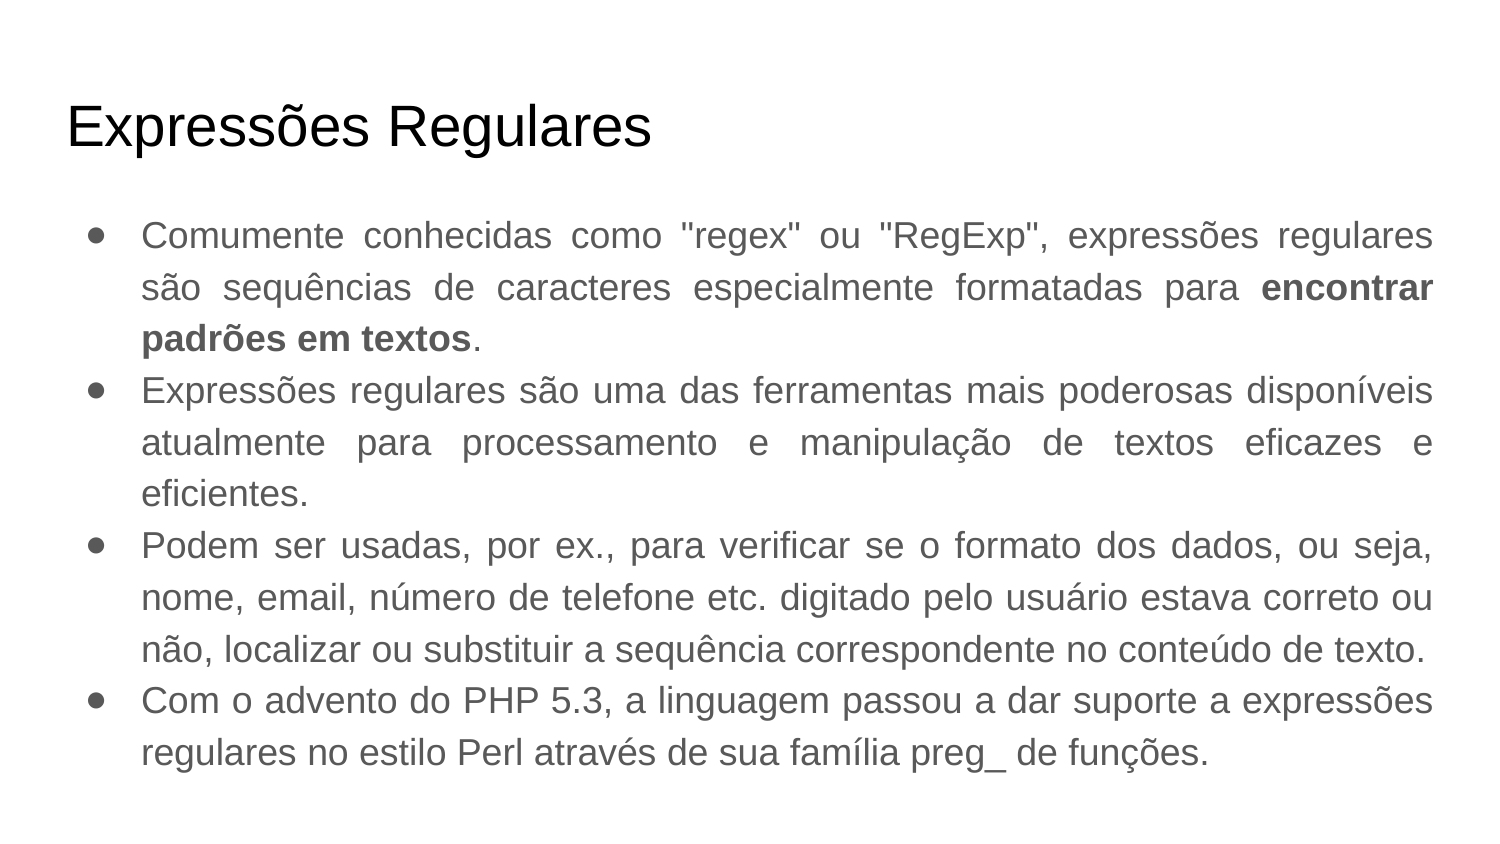

# Expressões Regulares
Comumente conhecidas como "regex" ou "RegExp", expressões regulares são sequências de caracteres especialmente formatadas para encontrar padrões em textos.
Expressões regulares são uma das ferramentas mais poderosas disponíveis atualmente para processamento e manipulação de textos eficazes e eficientes.
Podem ser usadas, por ex., para verificar se o formato dos dados, ou seja, nome, email, número de telefone etc. digitado pelo usuário estava correto ou não, localizar ou substituir a sequência correspondente no conteúdo de texto.
Com o advento do PHP 5.3, a linguagem passou a dar suporte a expressões regulares no estilo Perl através de sua família preg_ de funções.